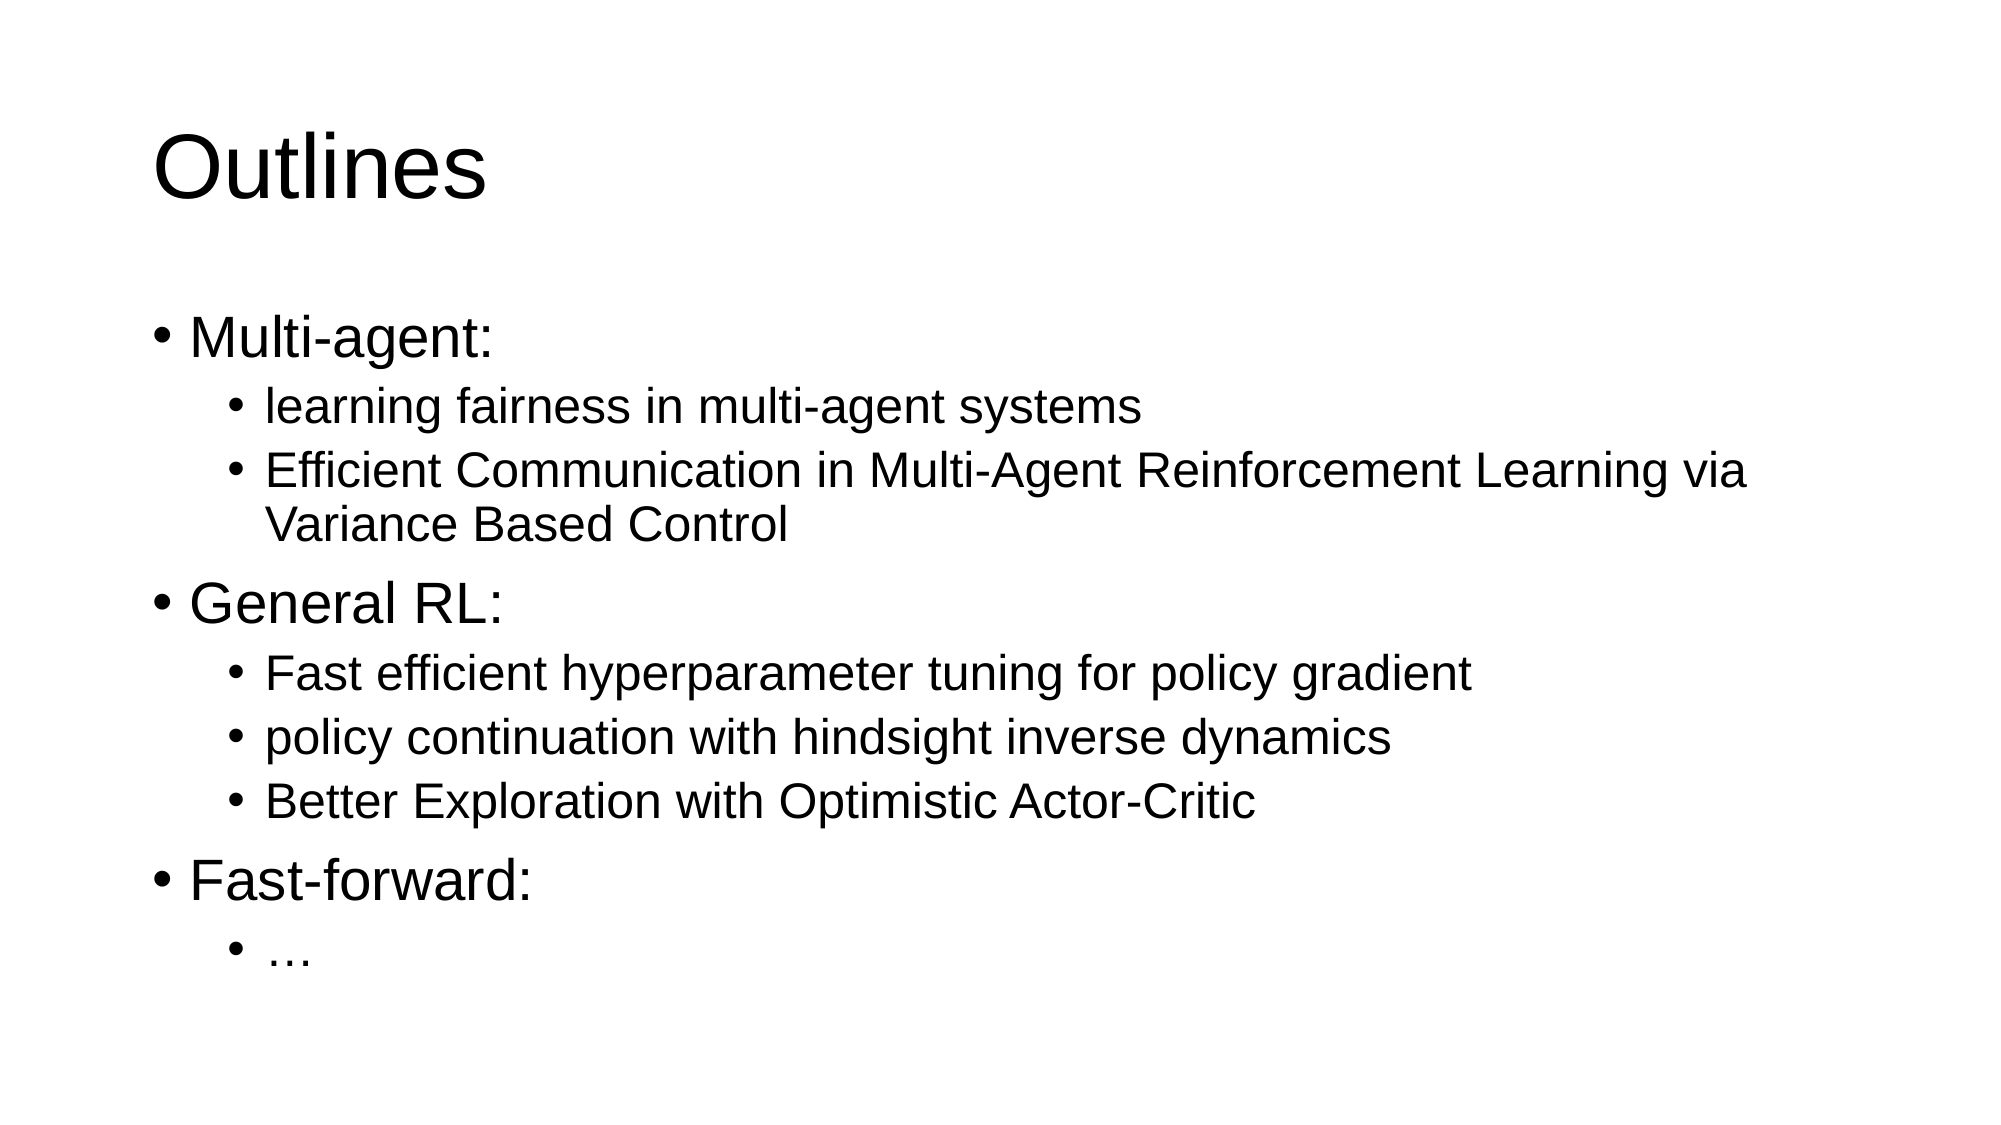

# Outlines
Multi-agent:
learning fairness in multi-agent systems
Efficient Communication in Multi-Agent Reinforcement Learning via Variance Based Control
General RL:
Fast efficient hyperparameter tuning for policy gradient
policy continuation with hindsight inverse dynamics
Better Exploration with Optimistic Actor-Critic
Fast-forward:
…